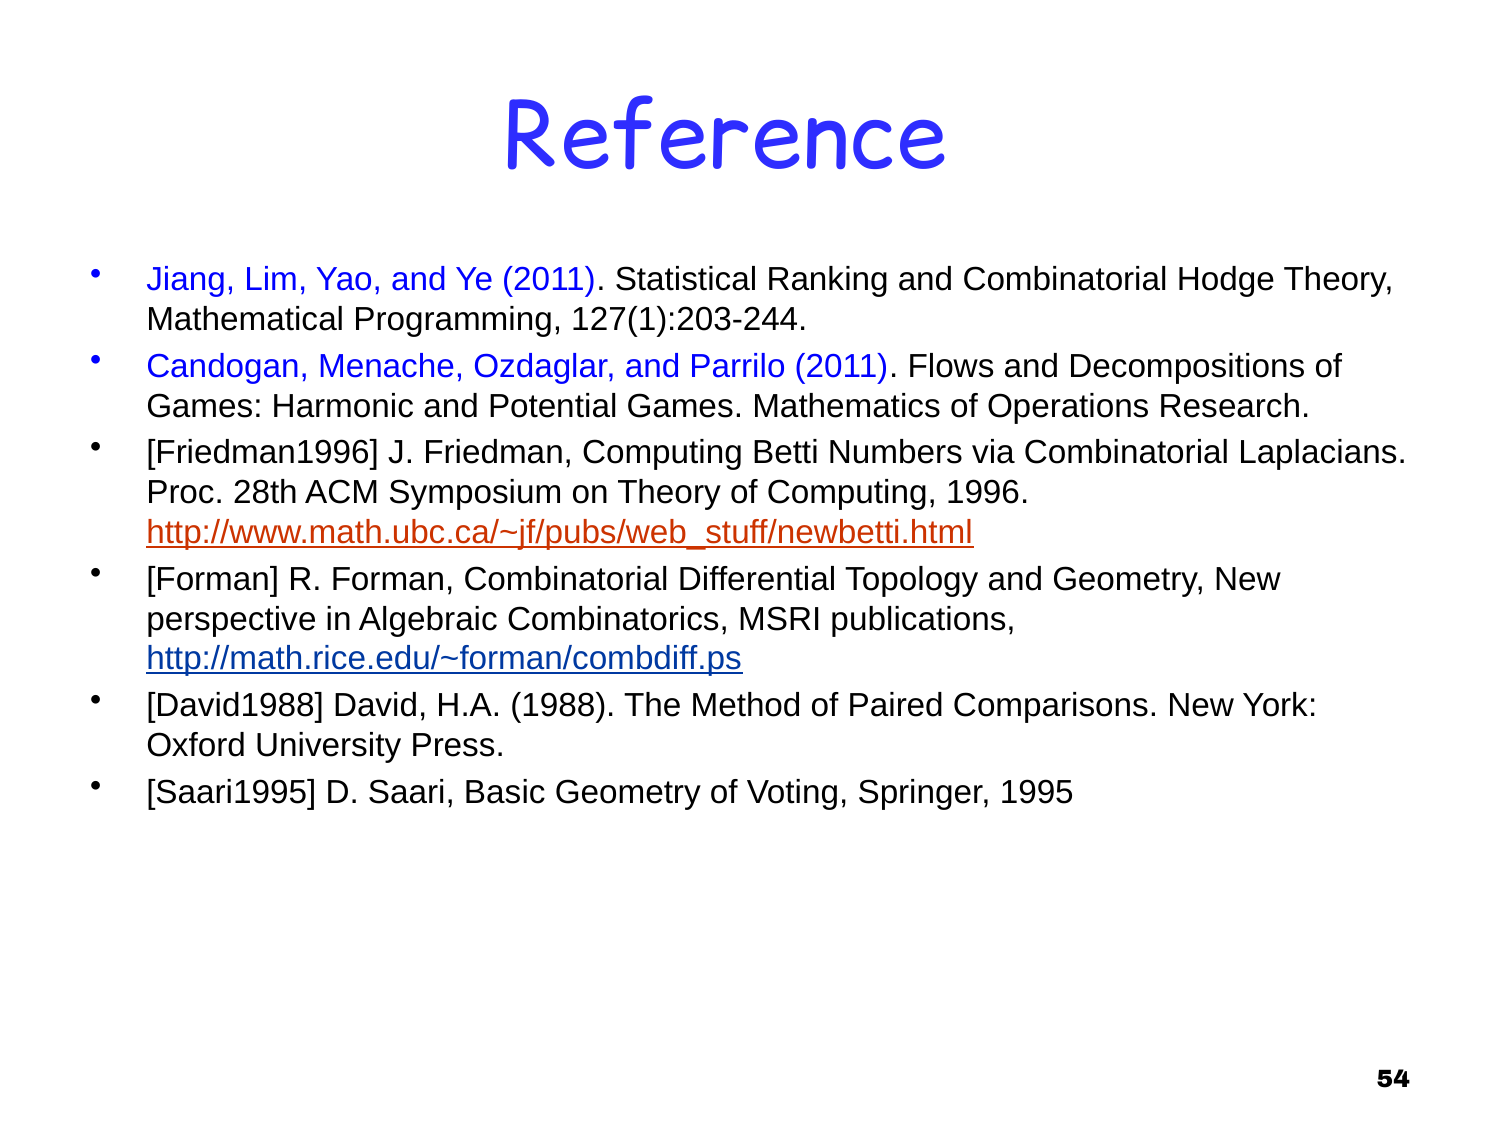

Reference
Jiang, Lim, Yao, and Ye (2011). Statistical Ranking and Combinatorial Hodge Theory, Mathematical Programming, 127(1):203-244.
Candogan, Menache, Ozdaglar, and Parrilo (2011). Flows and Decompositions of Games: Harmonic and Potential Games. Mathematics of Operations Research.
[Friedman1996] J. Friedman, Computing Betti Numbers via Combinatorial Laplacians. Proc. 28th ACM Symposium on Theory of Computing, 1996. http://www.math.ubc.ca/~jf/pubs/web_stuff/newbetti.html
[Forman] R. Forman, Combinatorial Differential Topology and Geometry, New perspective in Algebraic Combinatorics, MSRI publications, http://math.rice.edu/~forman/combdiff.ps
[David1988] David, H.A. (1988). The Method of Paired Comparisons. New York: Oxford University Press.
[Saari1995] D. Saari, Basic Geometry of Voting, Springer, 1995
54